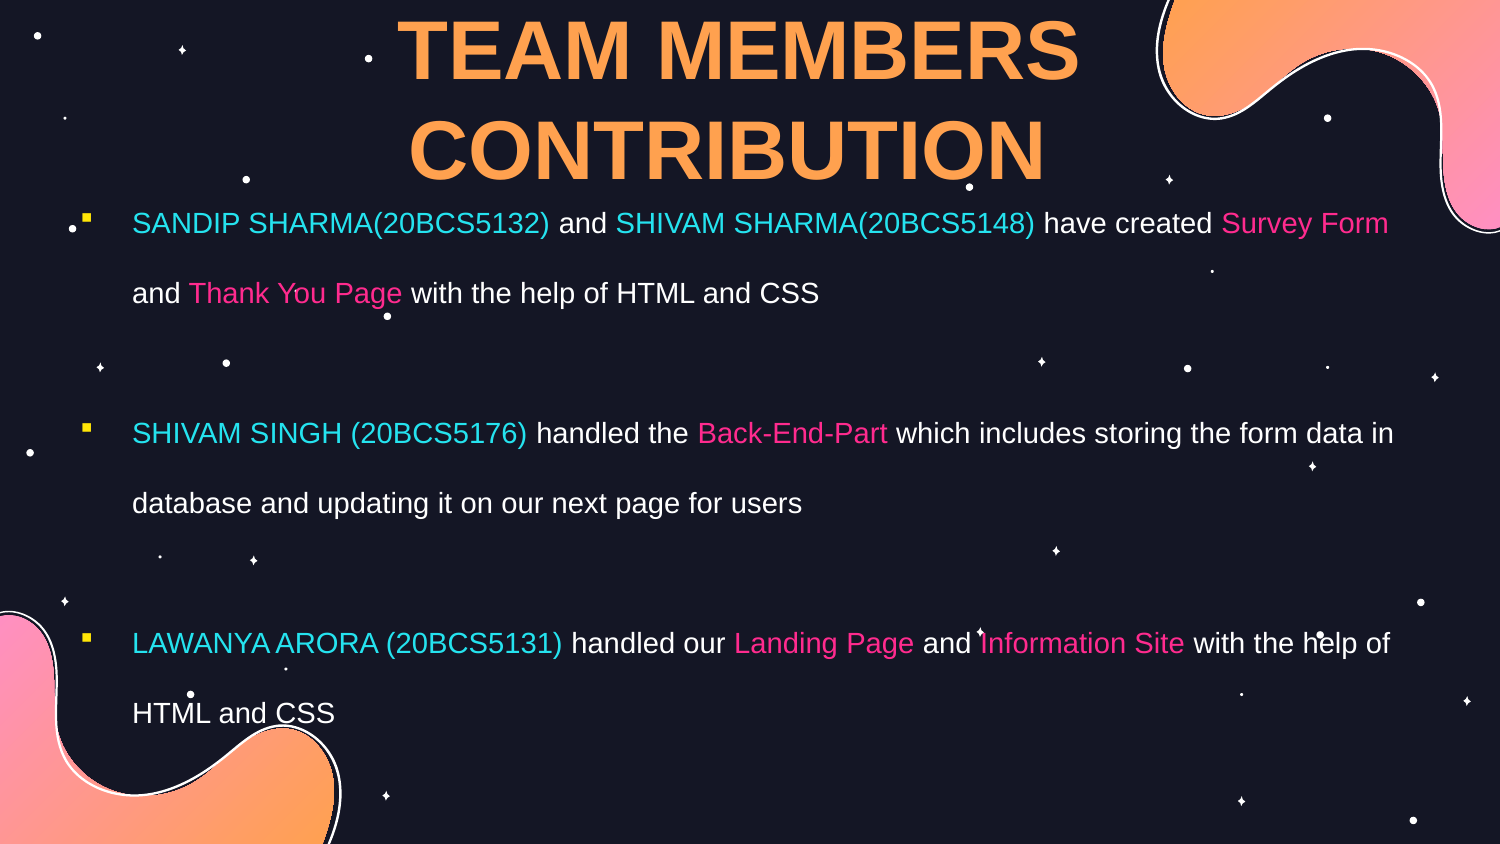

# TEAM MEMBERS CONTRIBUTION
SANDIP SHARMA(20BCS5132) and SHIVAM SHARMA(20BCS5148) have created Survey Form and Thank You Page with the help of HTML and CSS

SHIVAM SINGH (20BCS5176) handled the Back-End-Part which includes storing the form data in database and updating it on our next page for users

LAWANYA ARORA (20BCS5131) handled our Landing Page and Information Site with the help of HTML and CSS